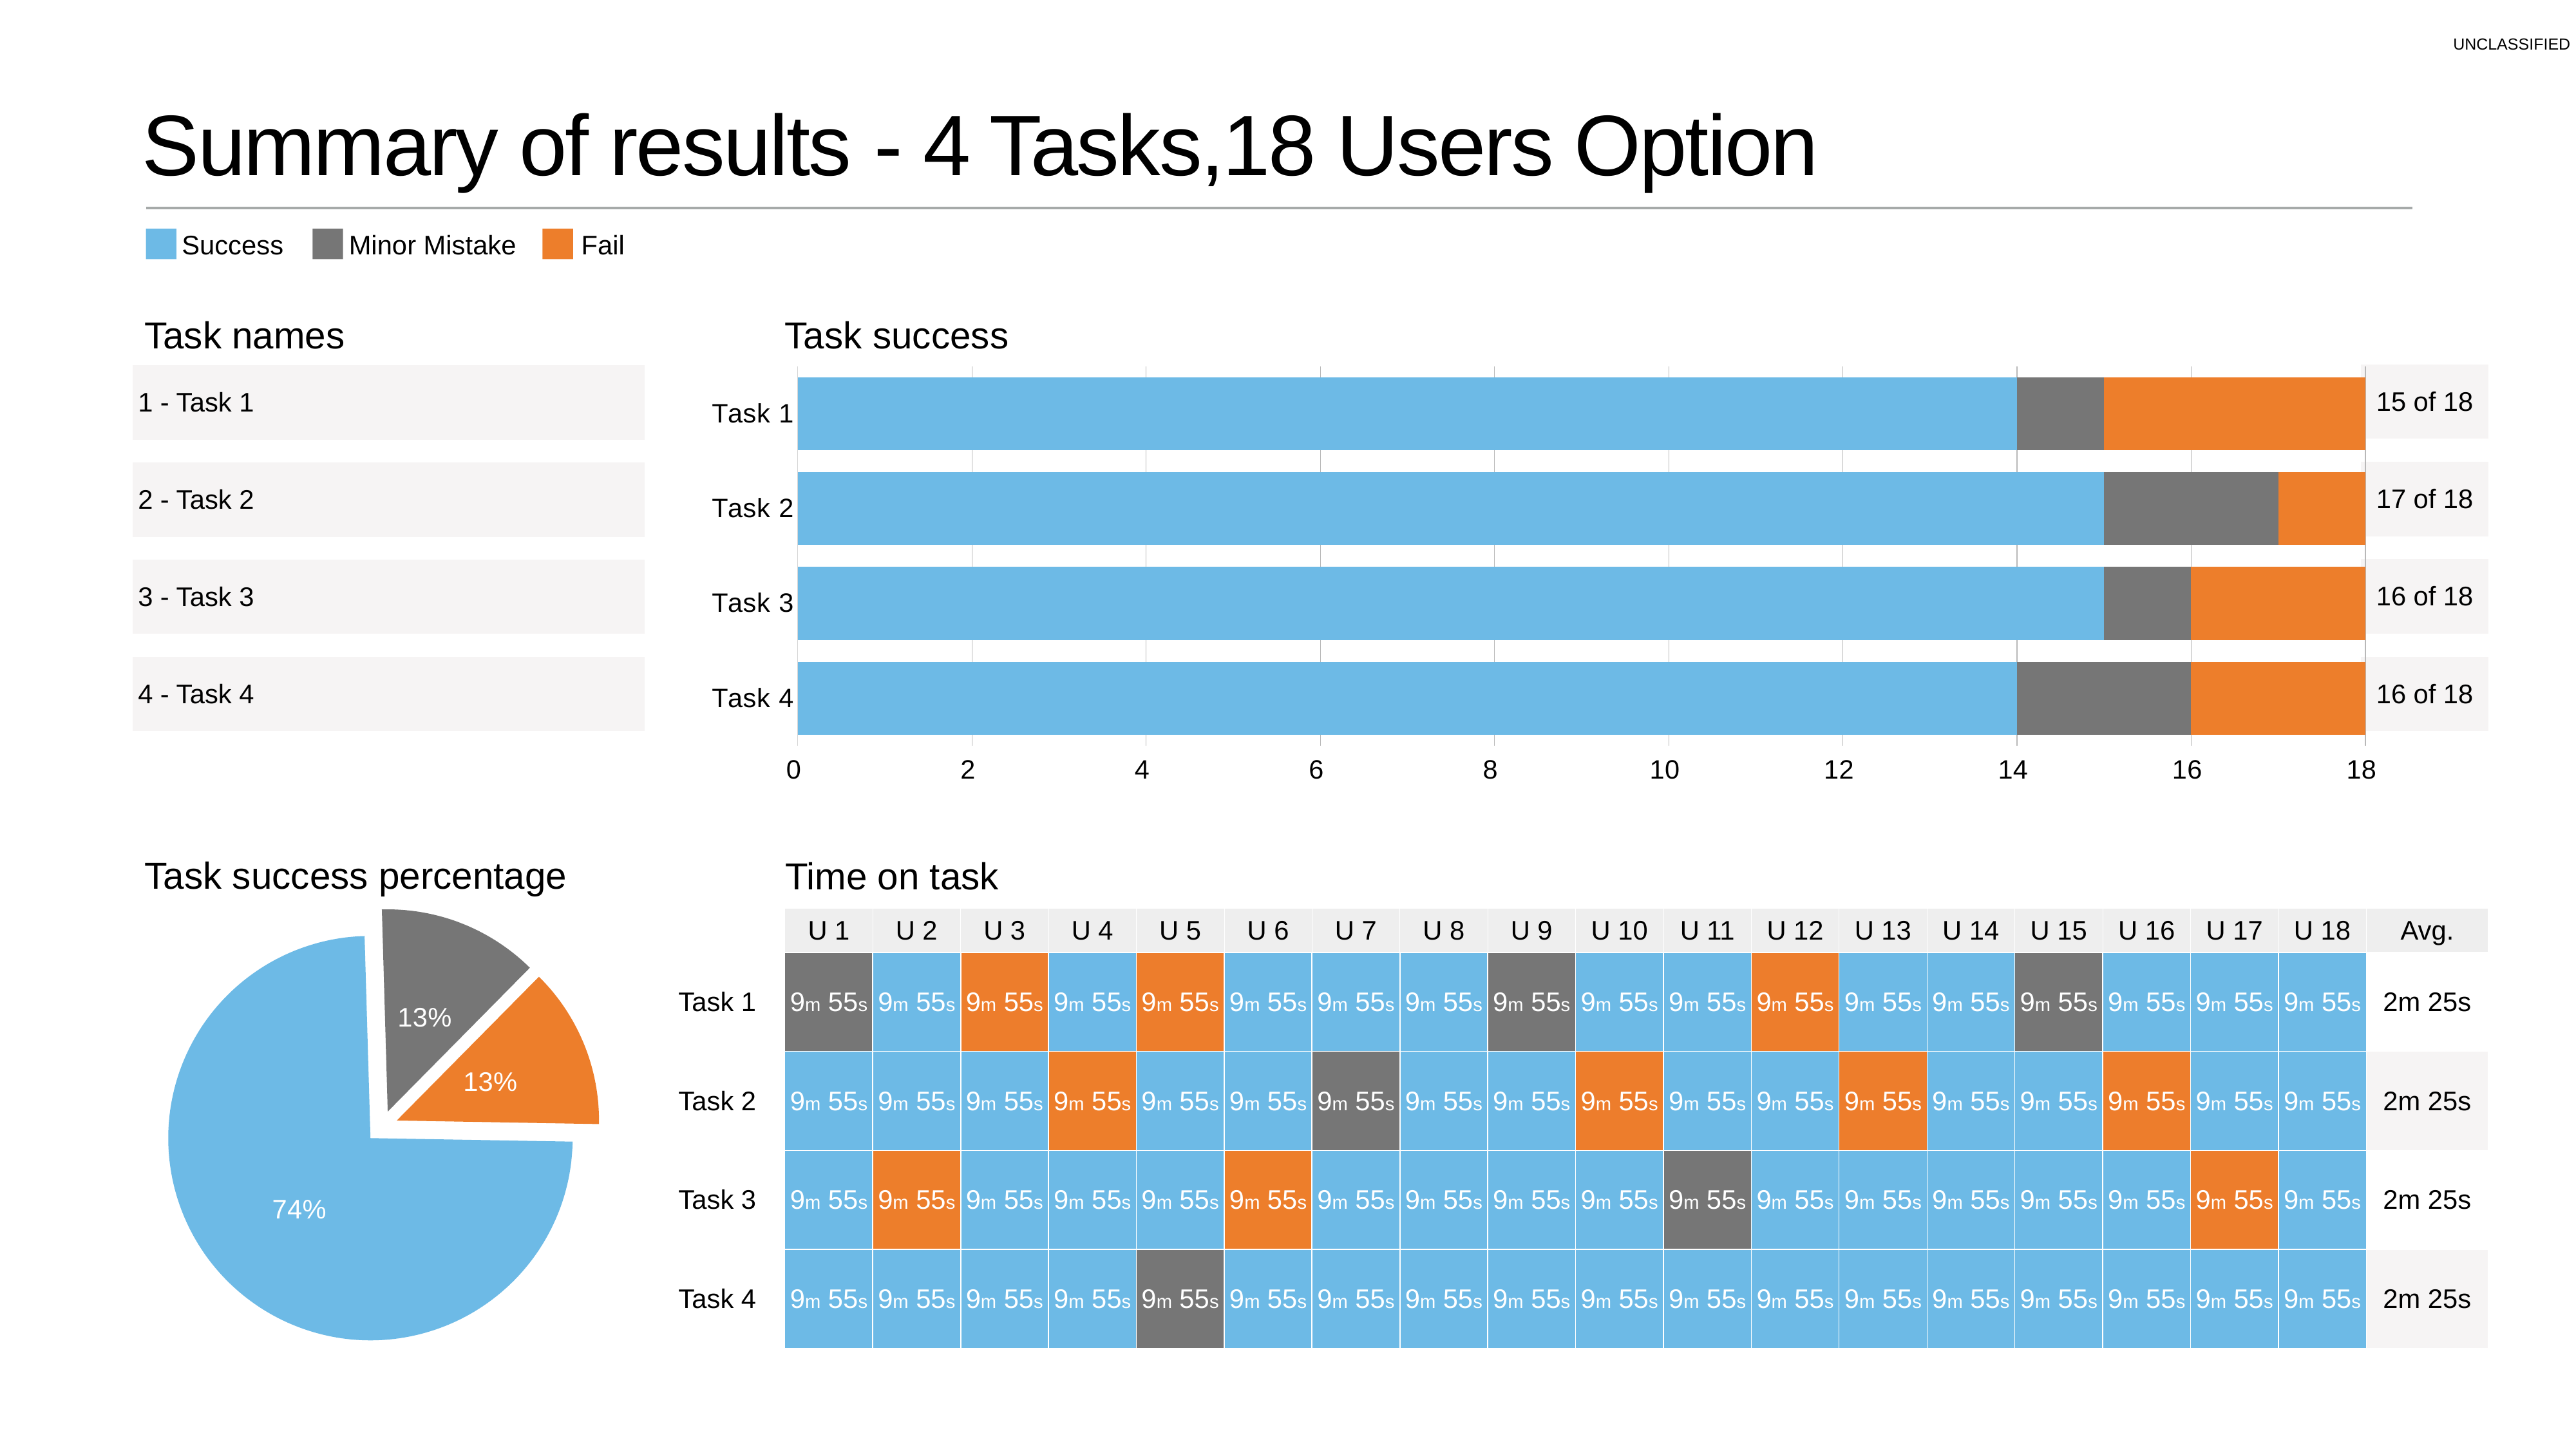

# Summary of results - 4 Tasks,18 Users Option

Fail
Success
Minor Mistake
Task names
Task success

### Chart

| Category | Success | Minor Mistake | Fail |
|---|---|---|---|
| Task 1 | 14.0 | 1.0 | 3.0 |
| Task 2 | 15.0 | 2.0 | 1.0 |
| Task 3 | 15.0 | 1.0 | 2.0 |
| Task 4 | 14.0 | 2.0 | 2.0 |
| 15 of 18 |
| --- |
|  |
| 17 of 18 |
|  |
| 16 of 18 |
|  |
| 16 of 18 |
|  |
| 1 - Task 1 |
| --- |
|  |
| 2 - Task 2 |
|  |
| 3 - Task 3 |
|  |
| 4 - Task 4 |
|  |
Task success percentage
Time on task

### Chart

| Category | Region 1 |
|---|---|
| Success | 75.0 |
| Minor Mistake | 13.0 |
| Fail | 13.0 |
|  | U 1 | U 2 | U 3 | U 4 | U 5 | U 6 | U 7 | U 8 | U 9 | U 10 | U 11 | U 12 | U 13 | U 14 | U 15 | U 16 | U 17 | U 18 | Avg. |
| --- | --- | --- | --- | --- | --- | --- | --- | --- | --- | --- | --- | --- | --- | --- | --- | --- | --- | --- | --- |
| Task 1 | 9m 55s | 9m 55s | 9m 55s | 9m 55s | 9m 55s | 9m 55s | 9m 55s | 9m 55s | 9m 55s | 9m 55s | 9m 55s | 9m 55s | 9m 55s | 9m 55s | 9m 55s | 9m 55s | 9m 55s | 9m 55s | 2m 25s |
| Task 2 | 9m 55s | 9m 55s | 9m 55s | 9m 55s | 9m 55s | 9m 55s | 9m 55s | 9m 55s | 9m 55s | 9m 55s | 9m 55s | 9m 55s | 9m 55s | 9m 55s | 9m 55s | 9m 55s | 9m 55s | 9m 55s | 2m 25s |
| Task 3 | 9m 55s | 9m 55s | 9m 55s | 9m 55s | 9m 55s | 9m 55s | 9m 55s | 9m 55s | 9m 55s | 9m 55s | 9m 55s | 9m 55s | 9m 55s | 9m 55s | 9m 55s | 9m 55s | 9m 55s | 9m 55s | 2m 25s |
| Task 4 | 9m 55s | 9m 55s | 9m 55s | 9m 55s | 9m 55s | 9m 55s | 9m 55s | 9m 55s | 9m 55s | 9m 55s | 9m 55s | 9m 55s | 9m 55s | 9m 55s | 9m 55s | 9m 55s | 9m 55s | 9m 55s | 2m 25s |